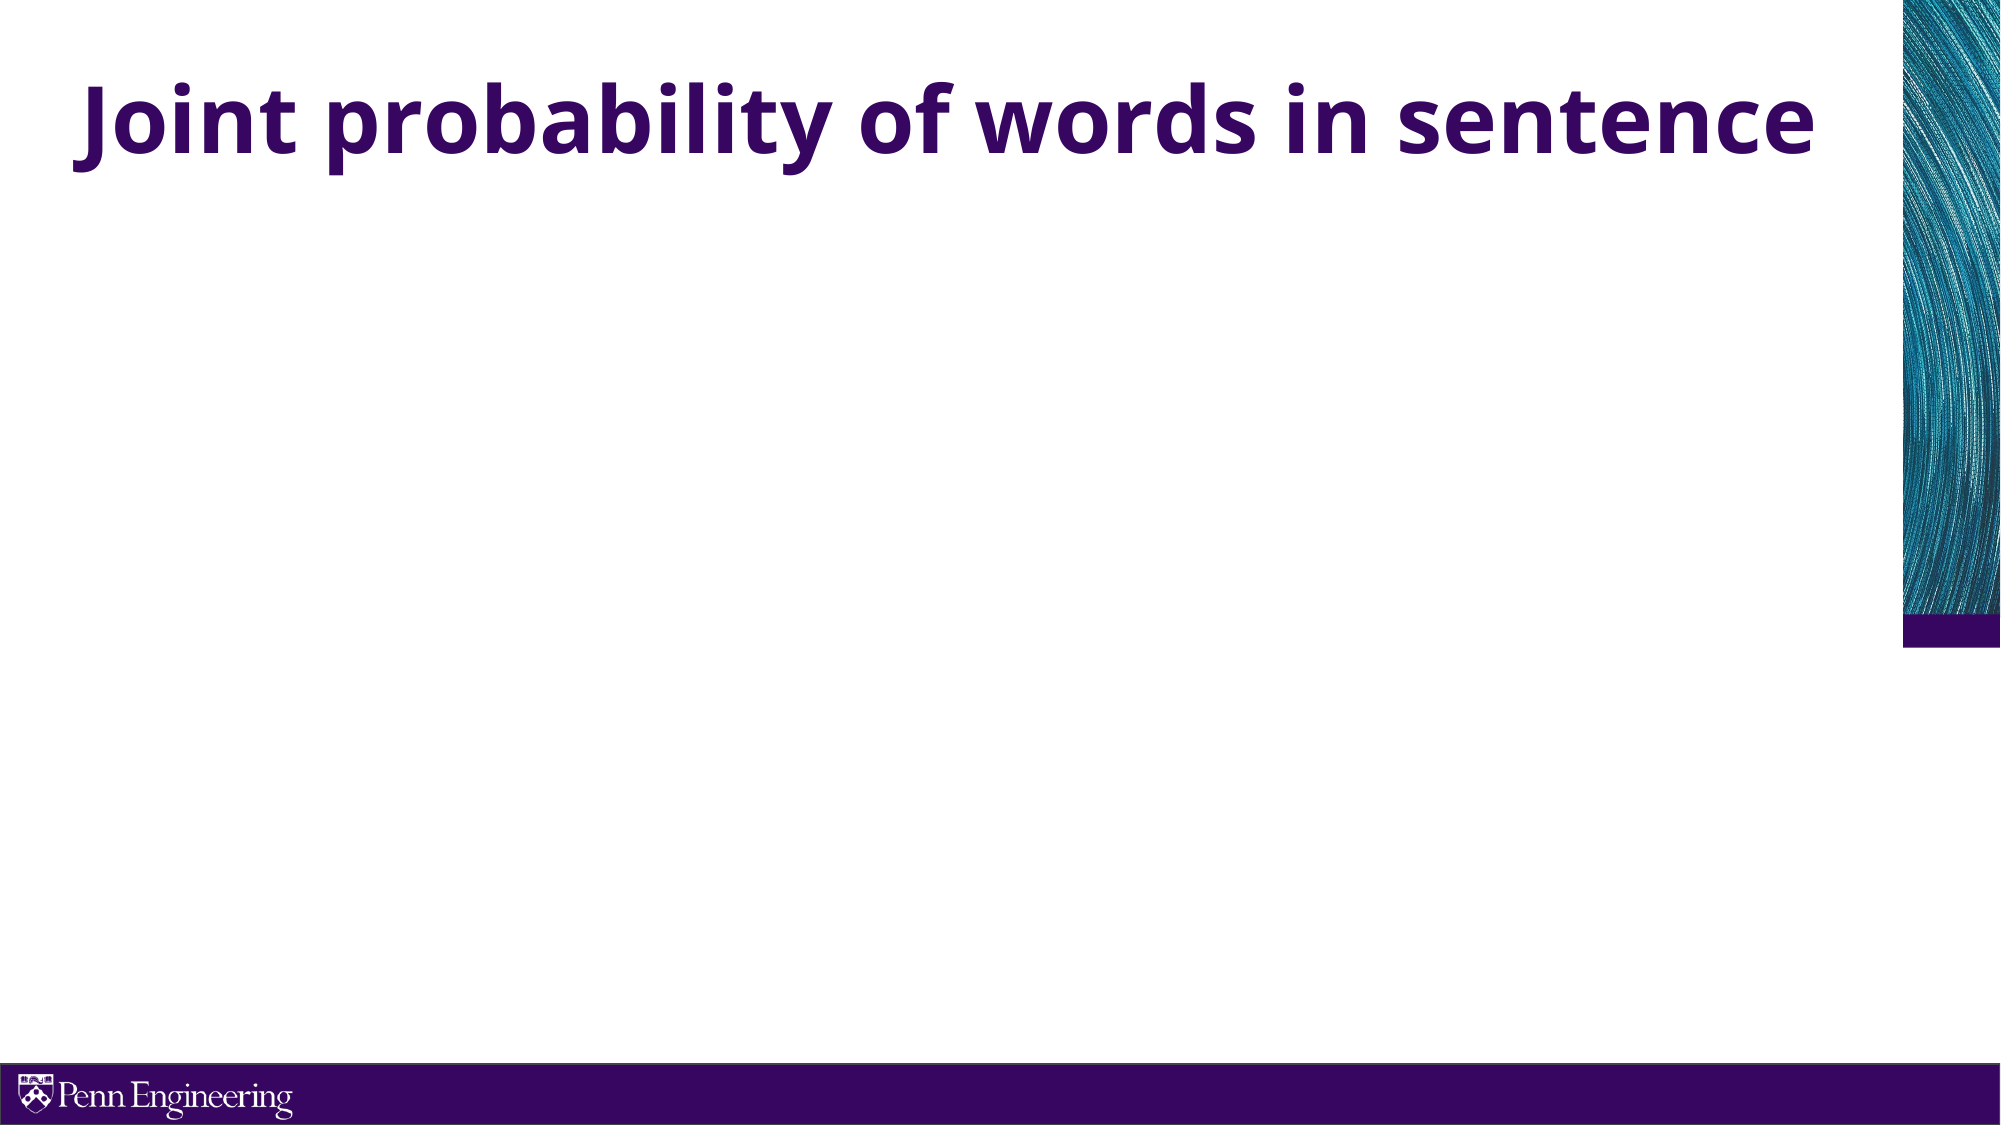

# Joint probability of words in sentence